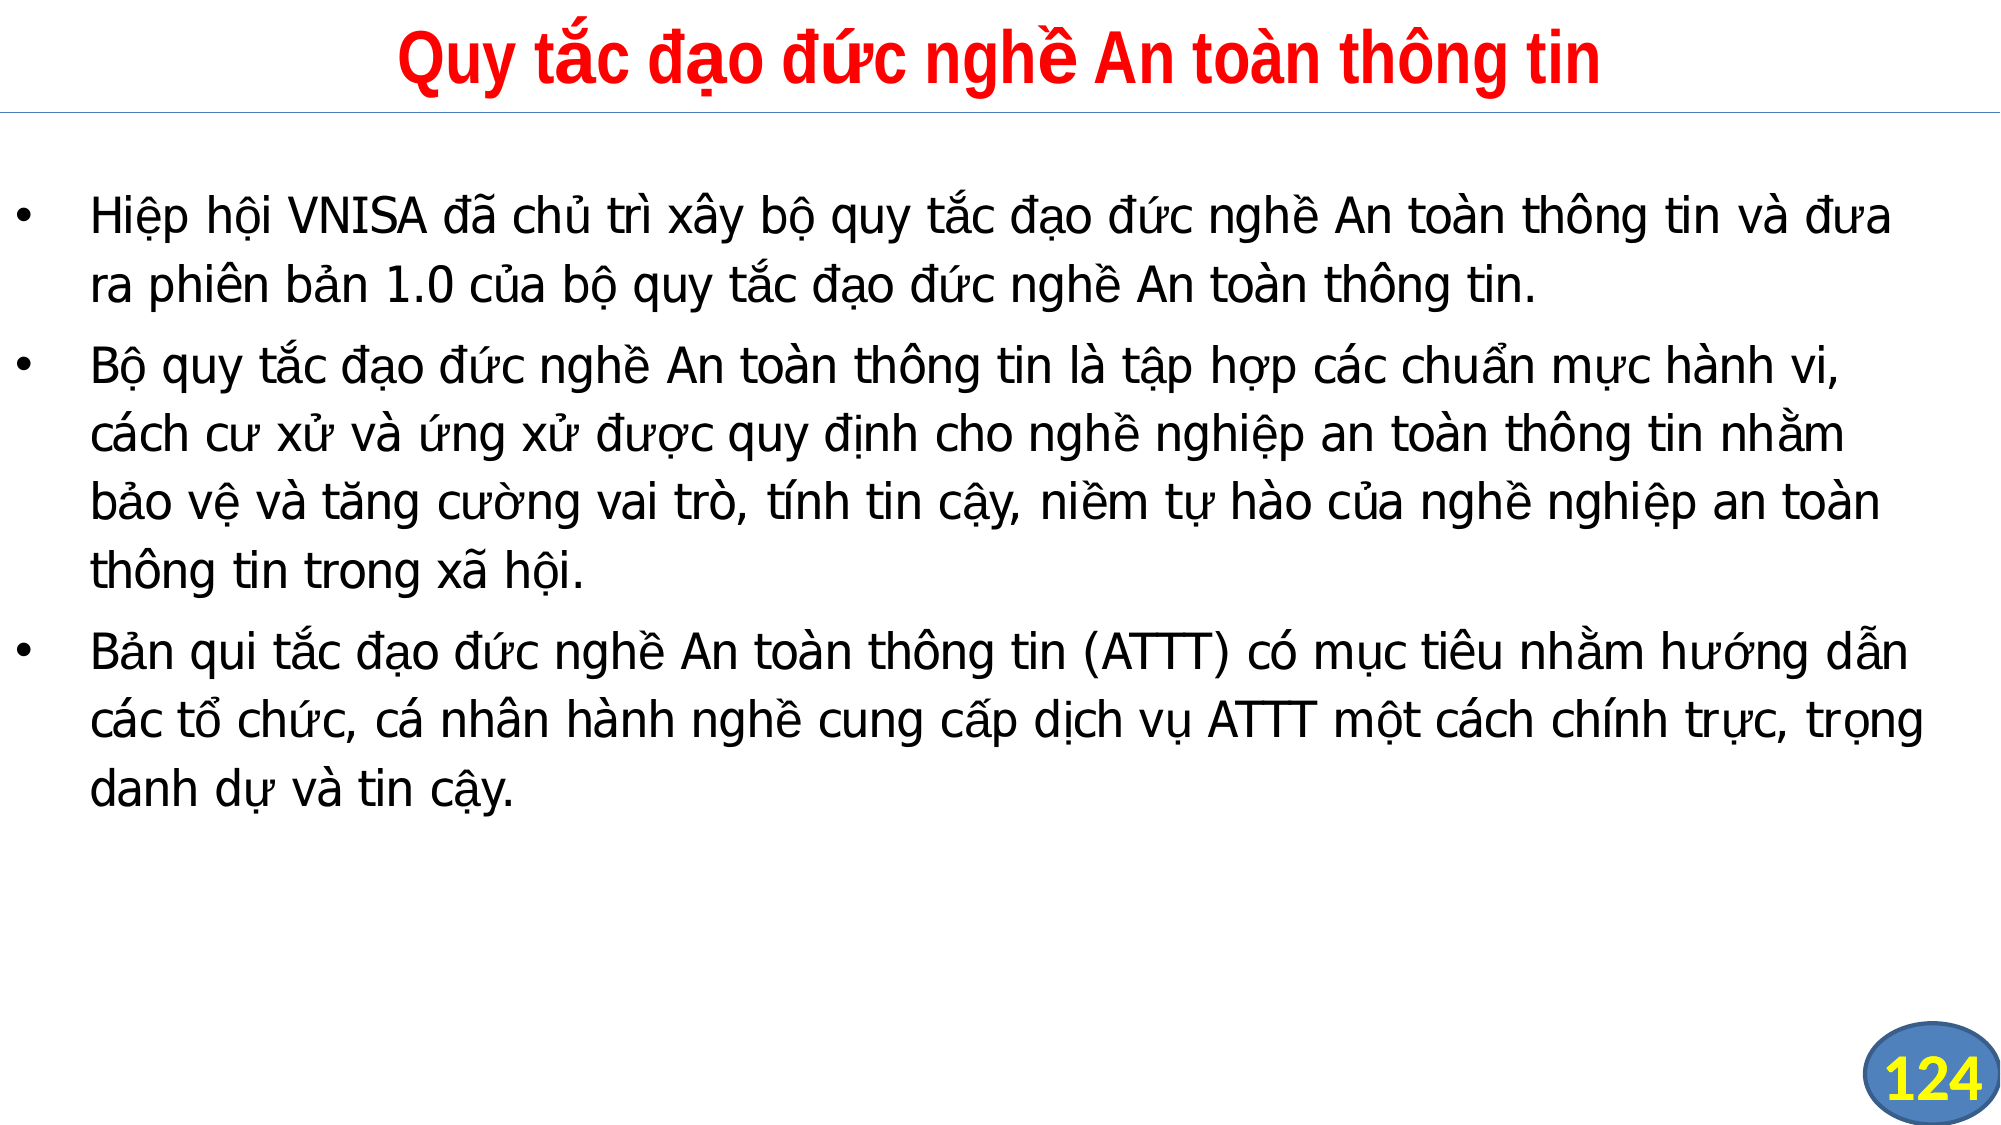

# Quy tắc đạo đức nghề An toàn thông tin
Hiệp hội VNISA đã chủ trì xây bộ quy tắc đạo đức nghề An toàn thông tin và đưa ra phiên bản 1.0 của bộ quy tắc đạo đức nghề An toàn thông tin.
Bộ quy tắc đạo đức nghề An toàn thông tin là tập hợp các chuẩn mực hành vi, cách cư xử và ứng xử được quy định cho nghề nghiệp an toàn thông tin nhằm bảo vệ và tăng cường vai trò, tính tin cậy, niềm tự hào của nghề nghiệp an toàn thông tin trong xã hội.
Bản qui tắc đạo đức nghề An toàn thông tin (ATTT) có mục tiêu nhằm hướng dẫn các tổ chức, cá nhân hành nghề cung cấp dịch vụ ATTT một cách chính trực, trọng danh dự và tin cậy.

124
124